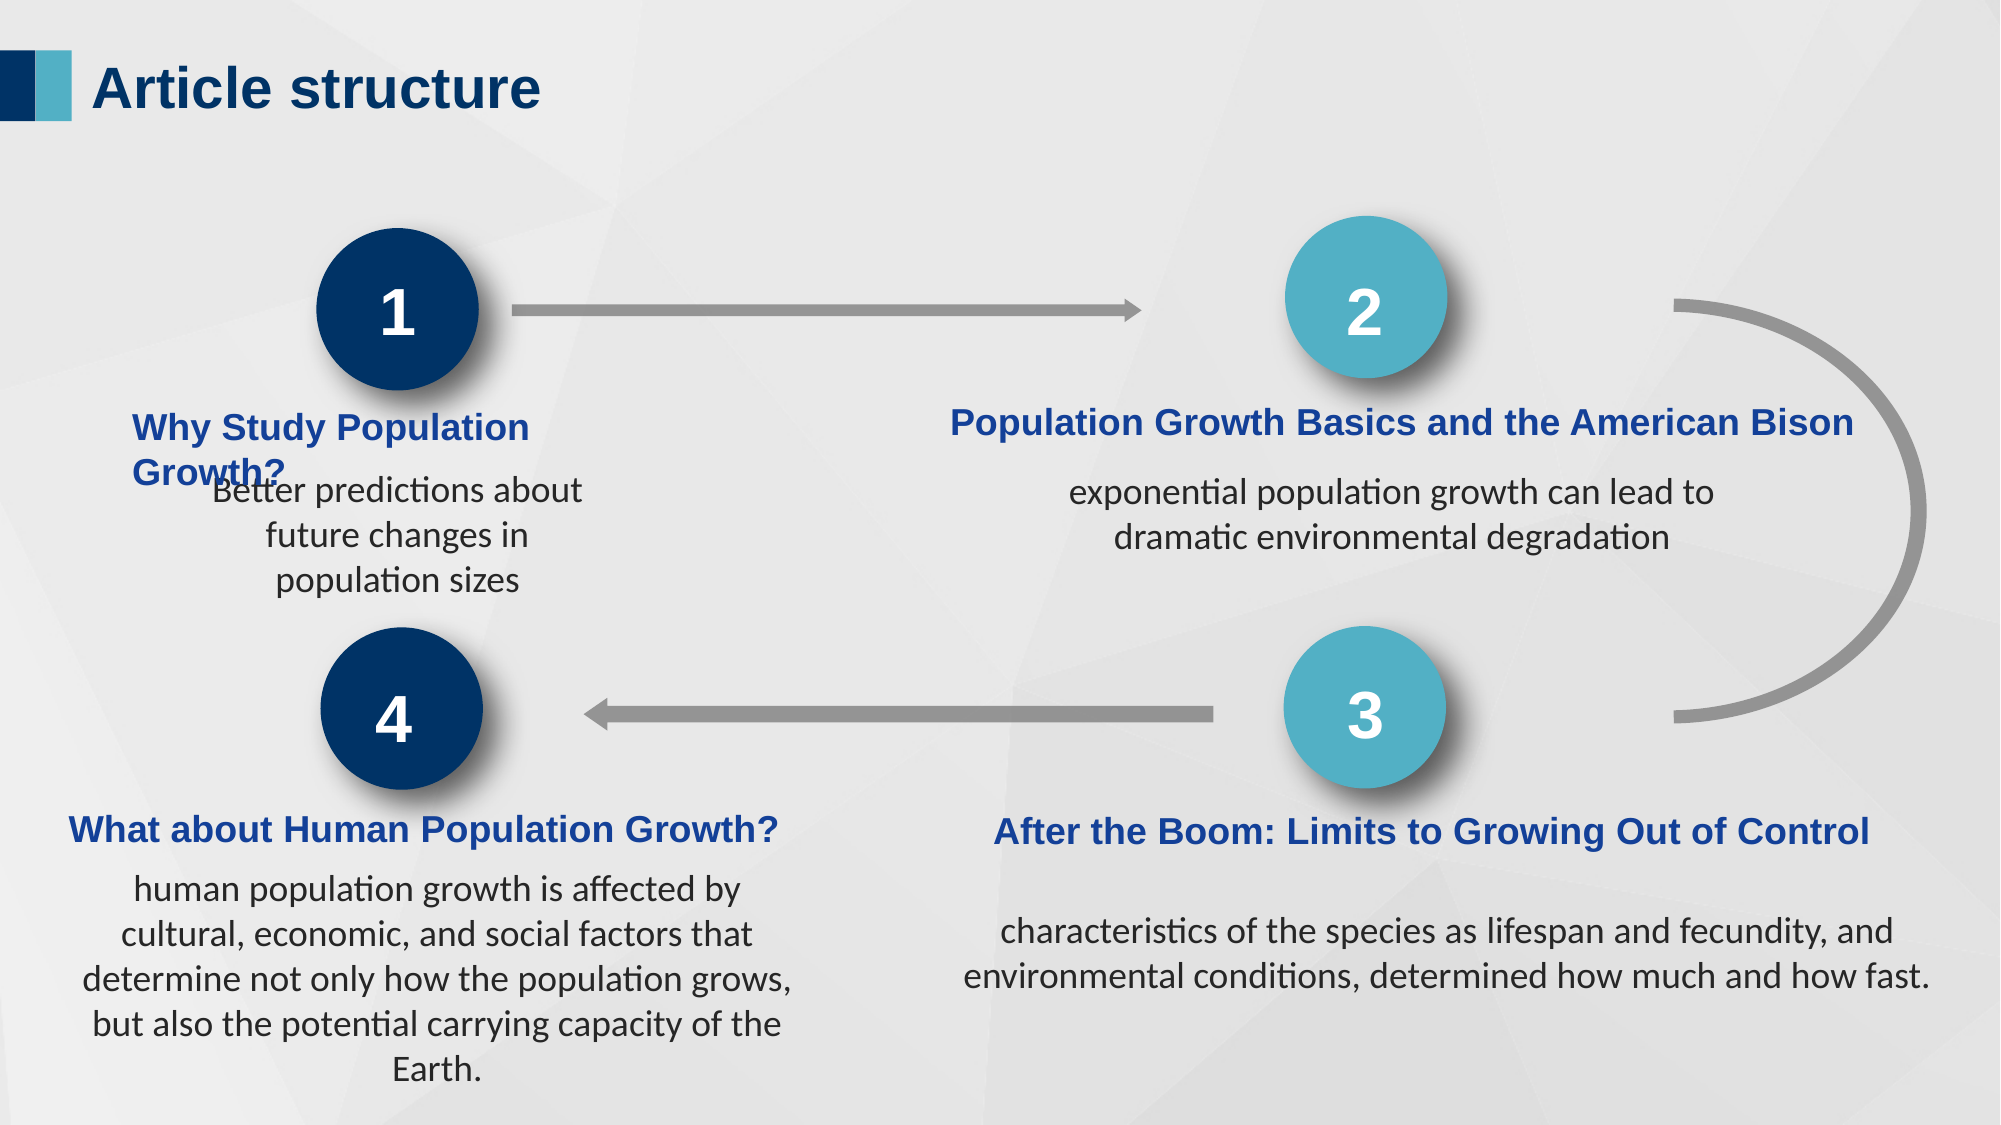

Article structure

2
1

Population Growth Basics and the American Bison
Why Study Population Growth?
Better predictions about future changes in population sizes
exponential population growth can lead to dramatic environmental degradation

3
4

What about Human Population Growth?

After the Boom: Limits to Growing Out of Control
human population growth is affected by cultural, economic, and social factors that determine not only how the population grows, but also the potential carrying capacity of the Earth.
characteristics of the species as lifespan and fecundity, and environmental conditions, determined how much and how fast.